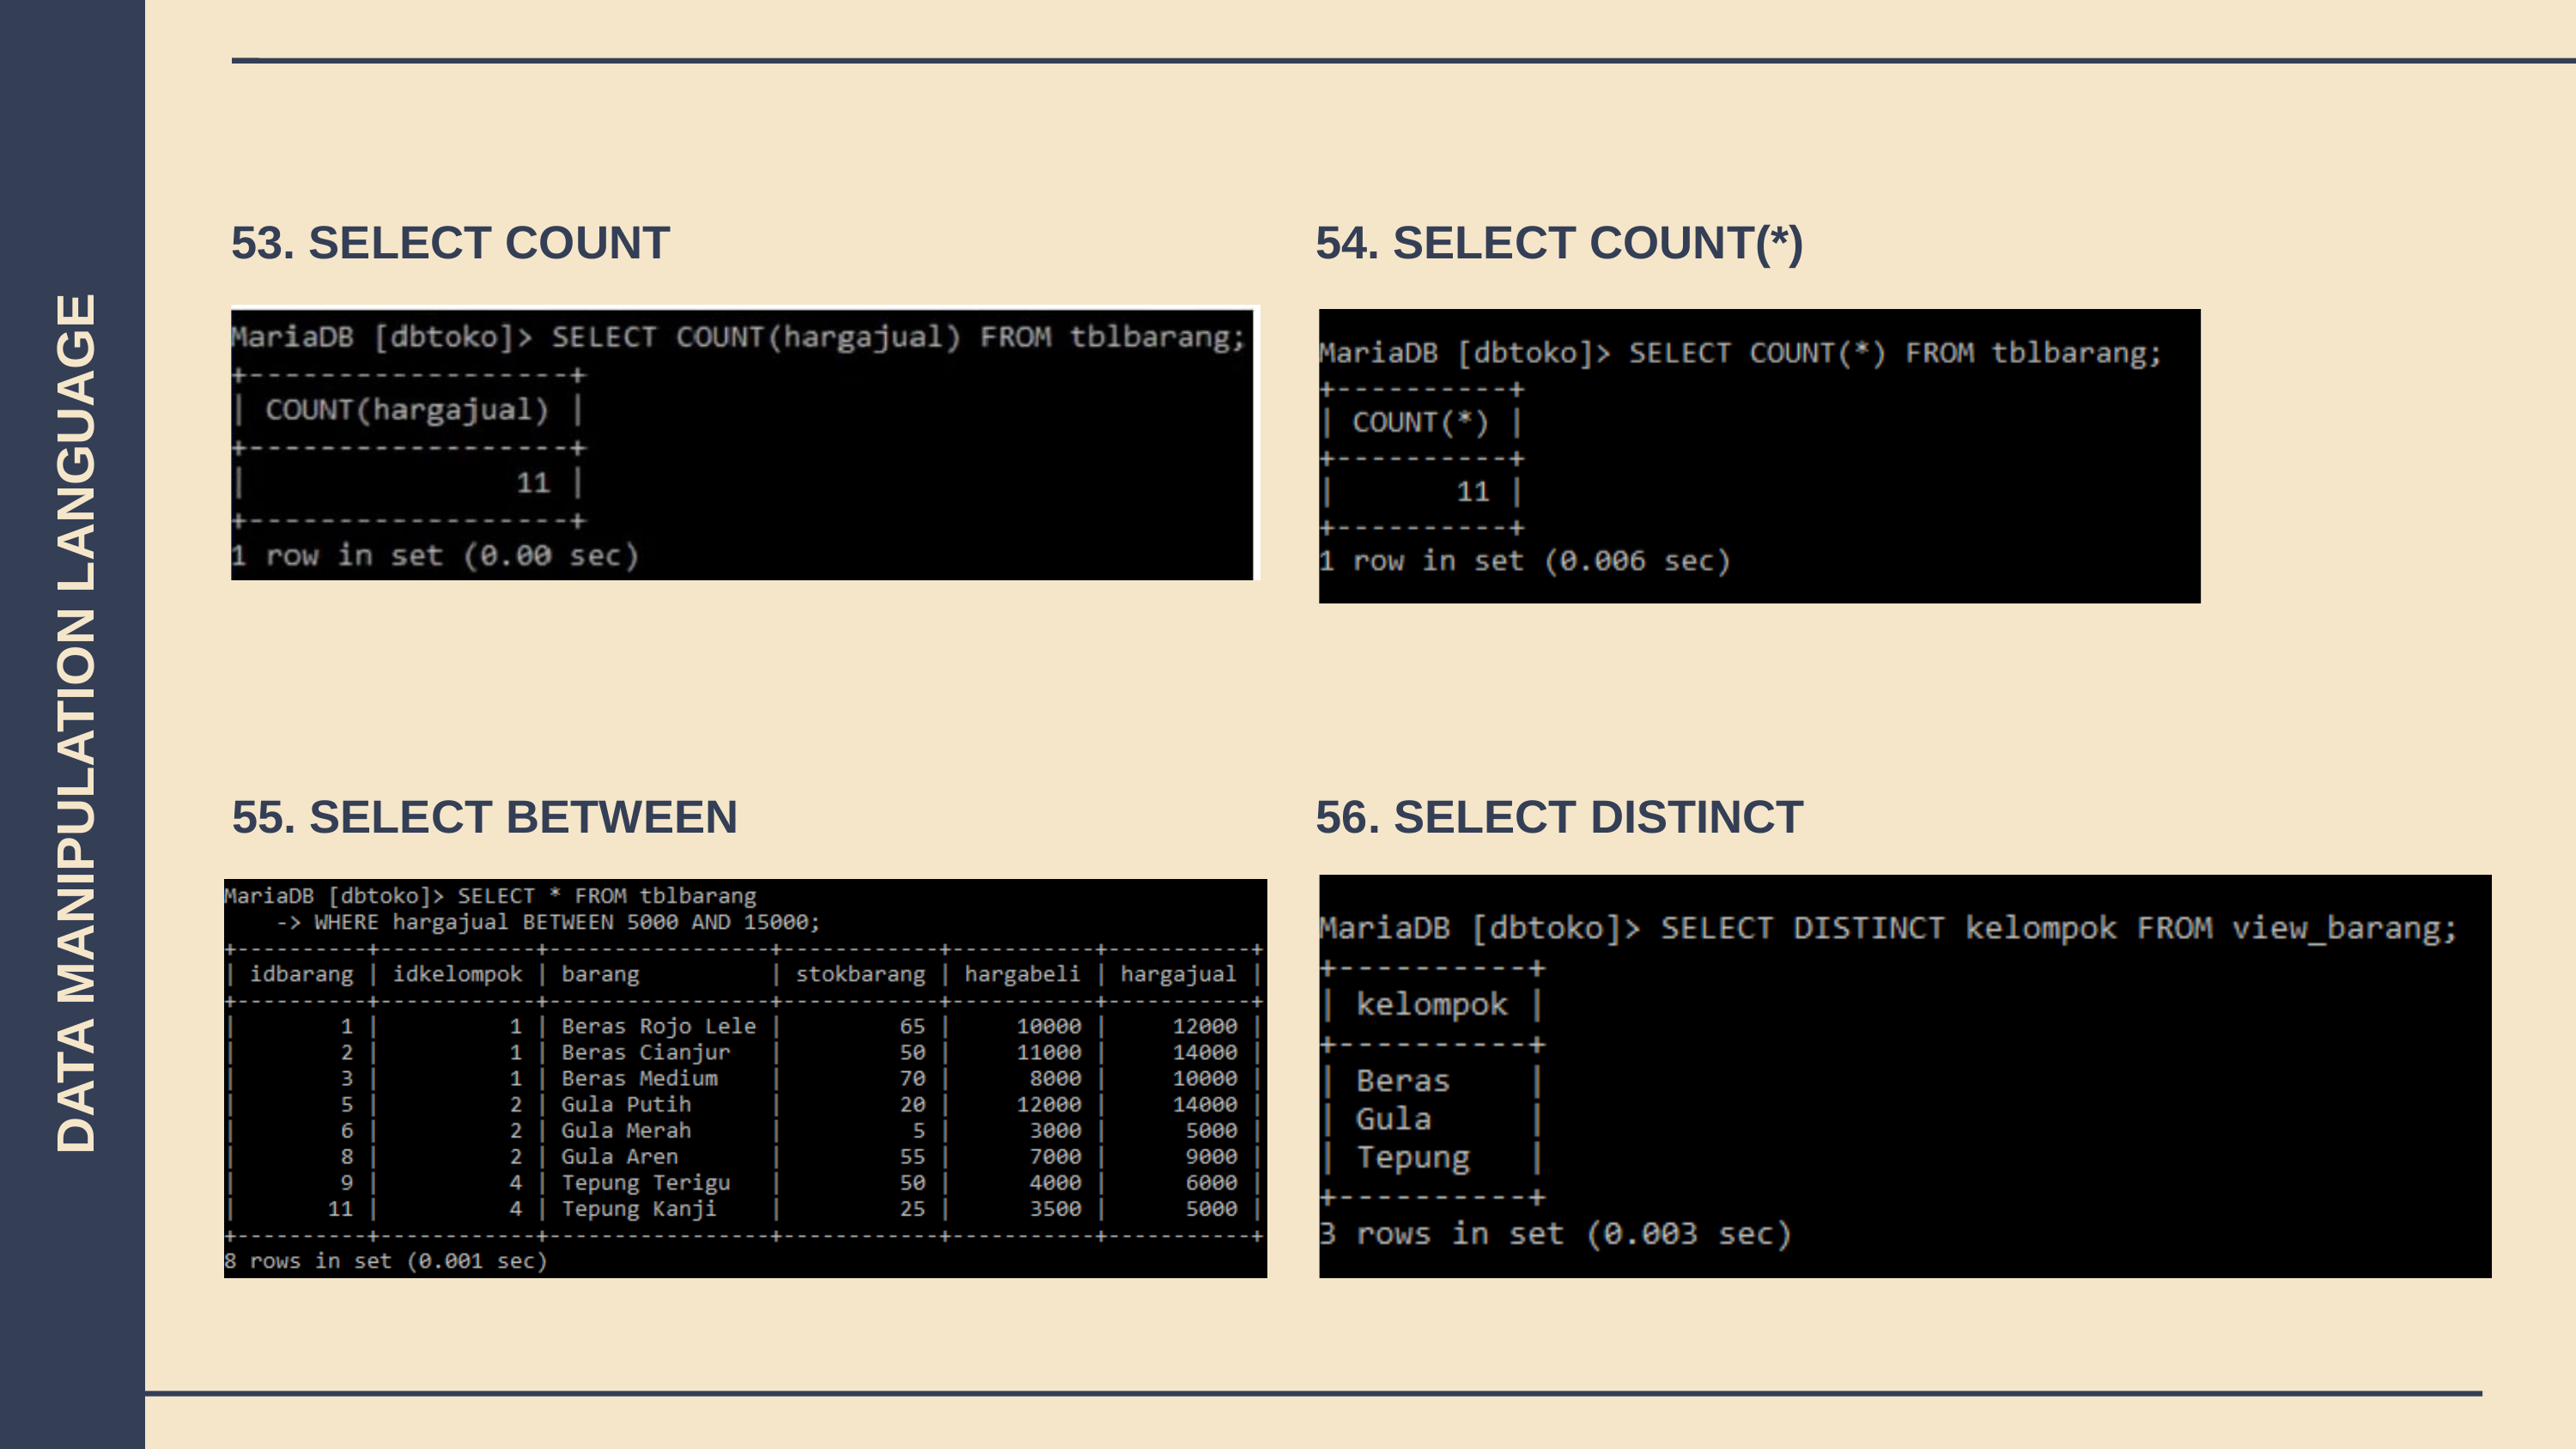

53. SELECT COUNT
54. SELECT COUNT(*)

DATA MANIPULATION LANGUAGE
55. SELECT BETWEEN
56. SELECT DISTINCT